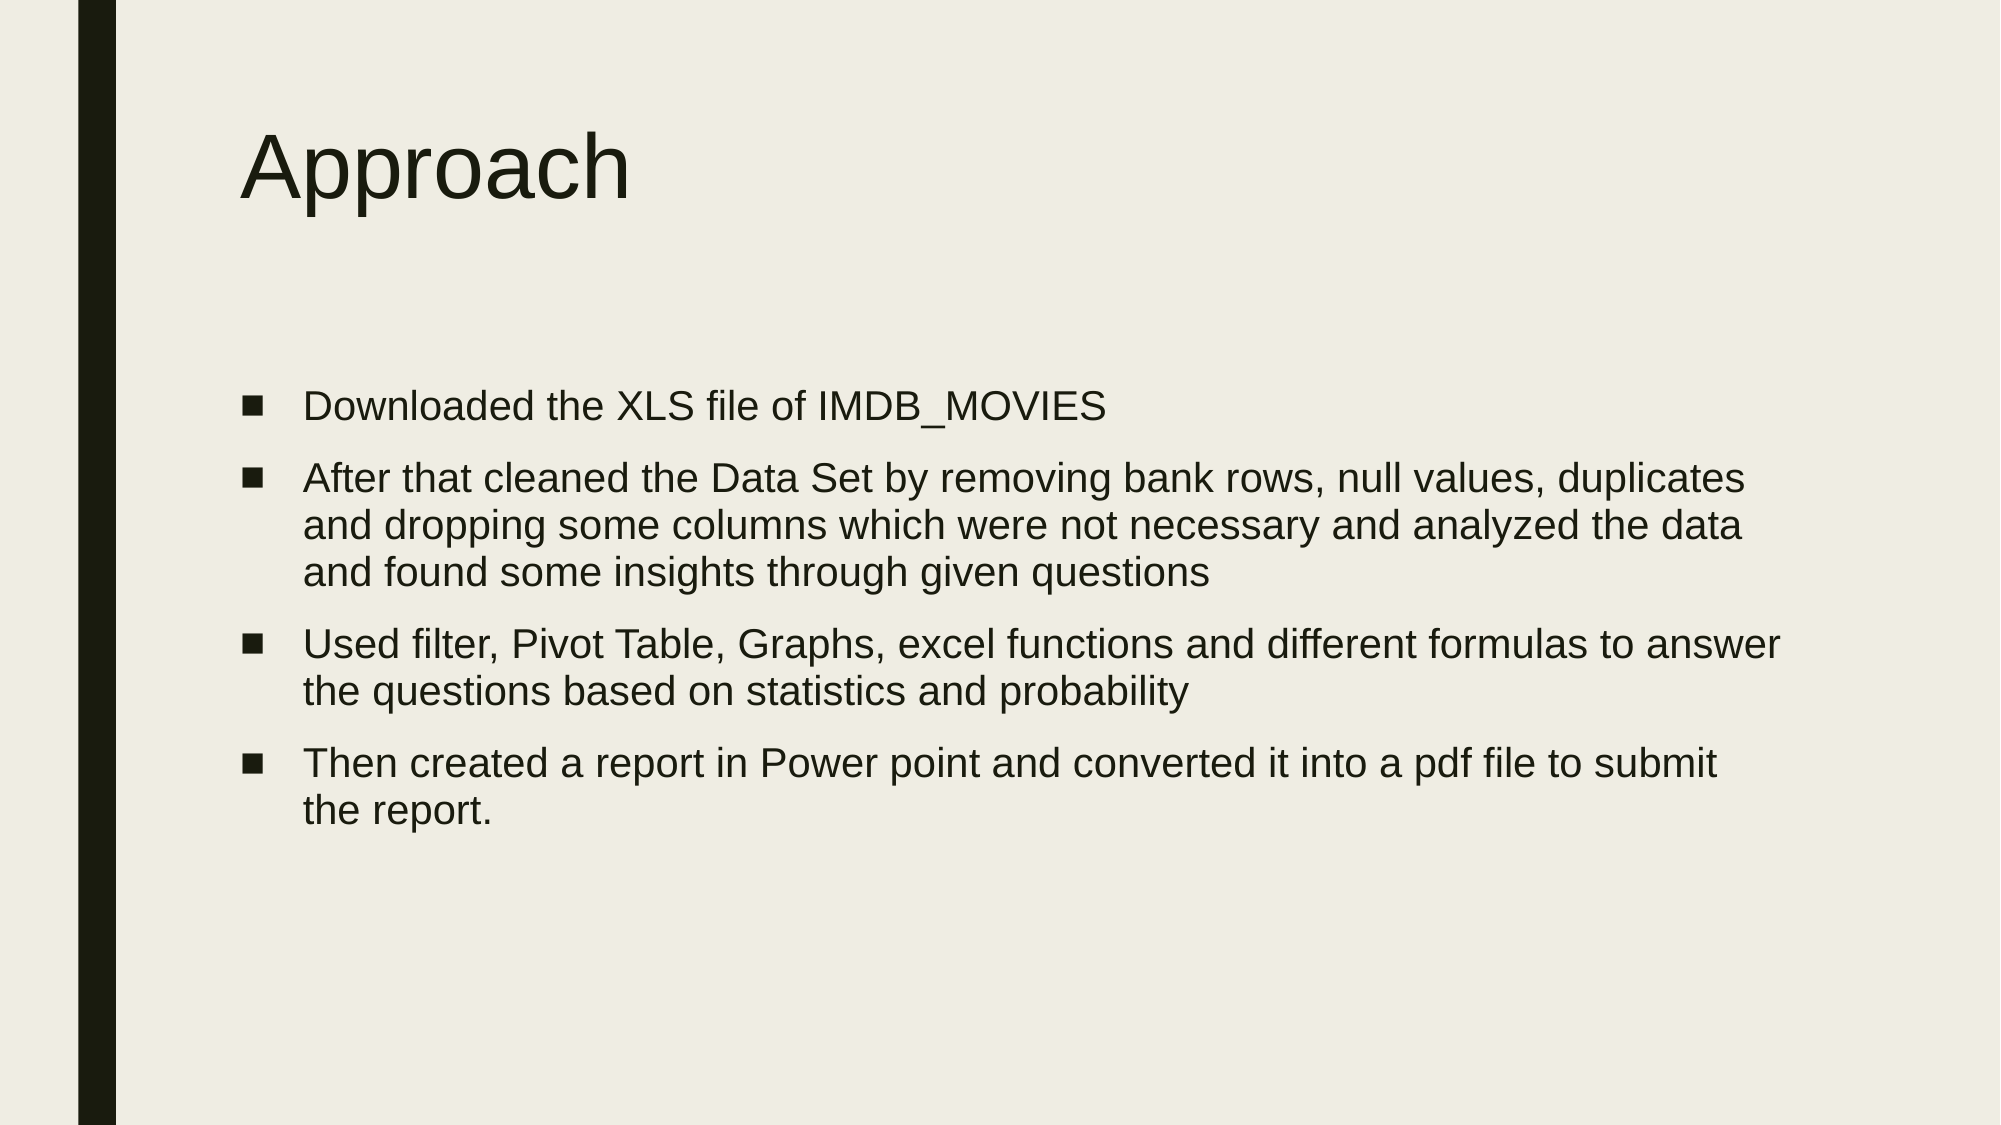

# Approach
Downloaded the XLS file of IMDB_MOVIES
After that cleaned the Data Set by removing bank rows, null values, duplicates and dropping some columns which were not necessary and analyzed the data and found some insights through given questions
Used filter, Pivot Table, Graphs, excel functions and different formulas to answer the questions based on statistics and probability
Then created a report in Power point and converted it into a pdf file to submit the report.